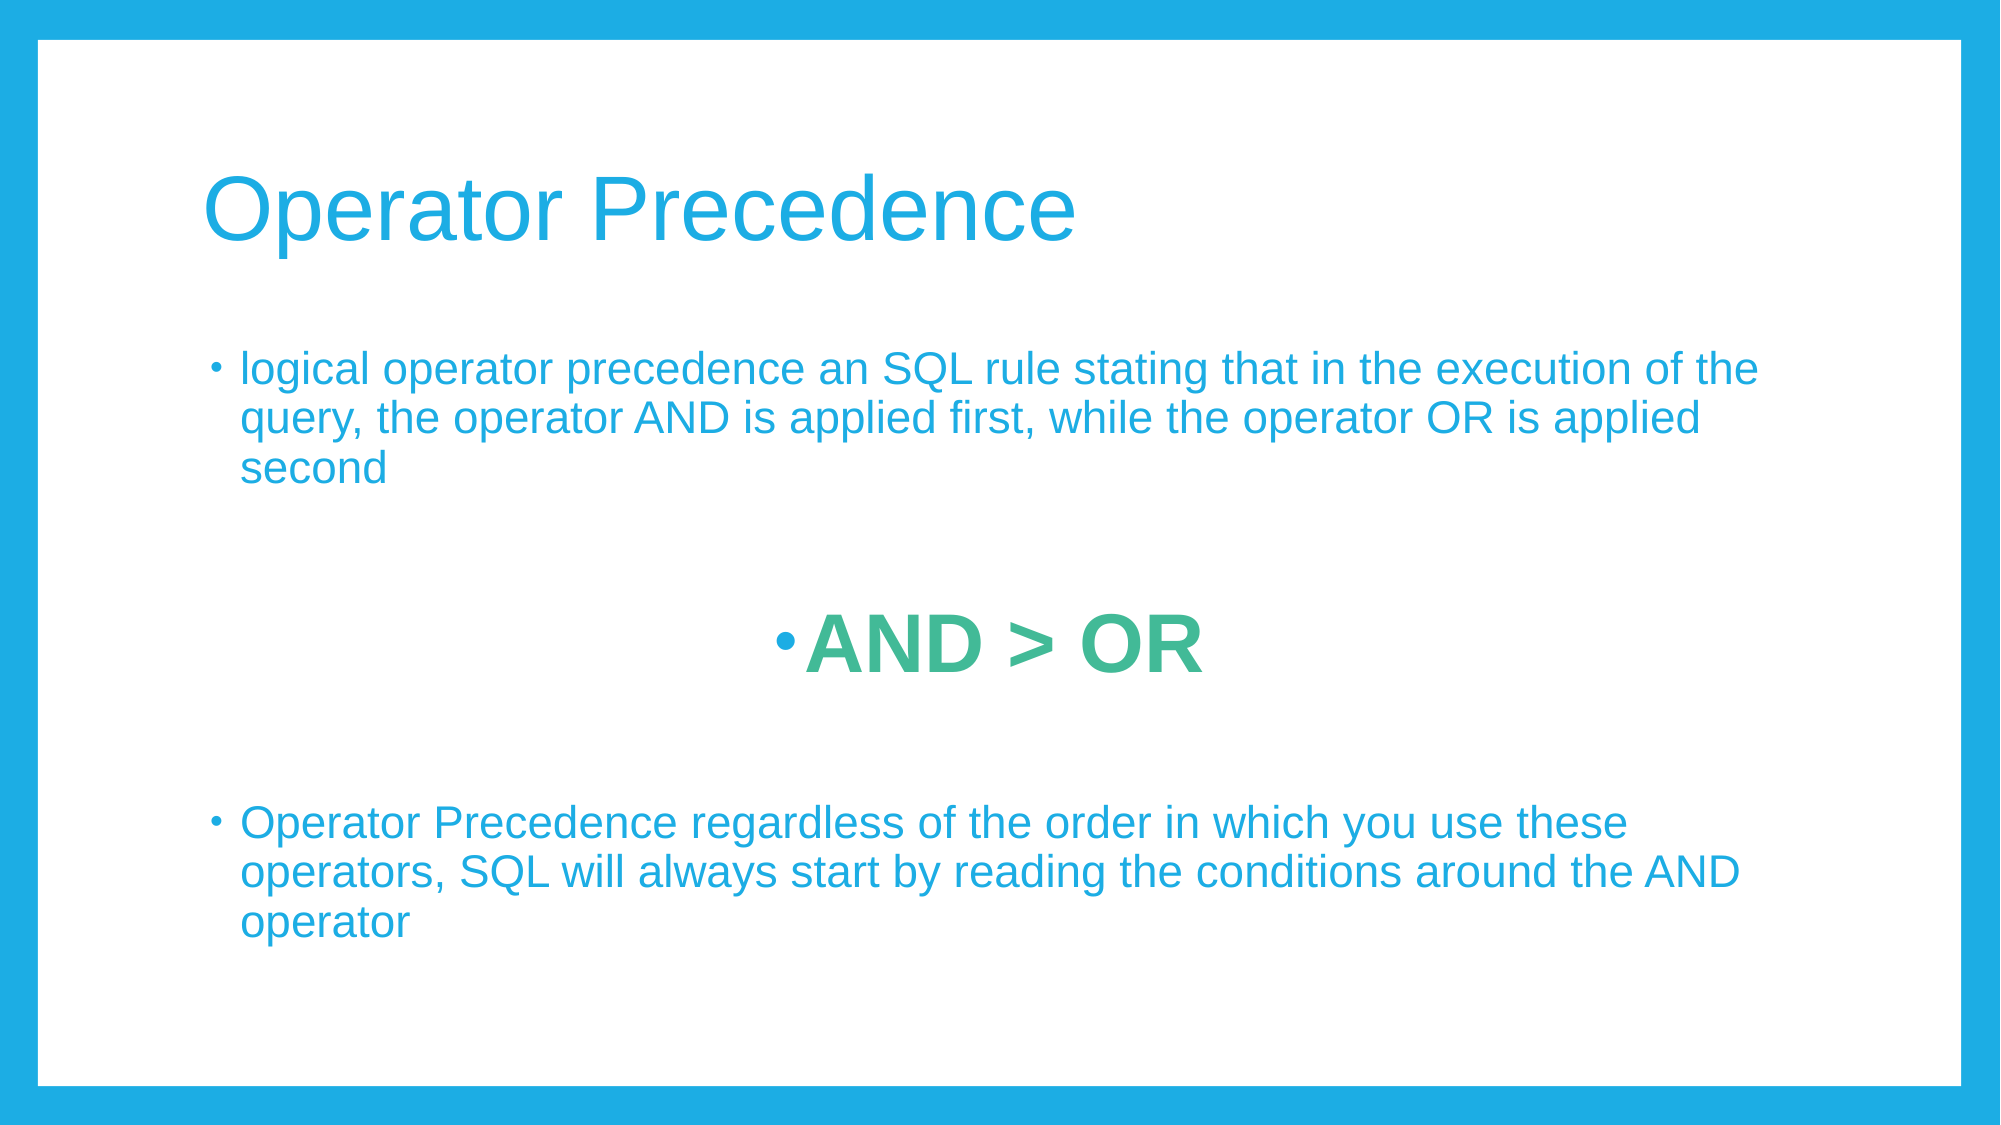

# Operator Precedence
logical operator precedence an SQL rule stating that in the execution of the query, the operator AND is applied first, while the operator OR is applied second

AND > OR

Operator Precedence regardless of the order in which you use these operators, SQL will always start by reading the conditions around the AND operator